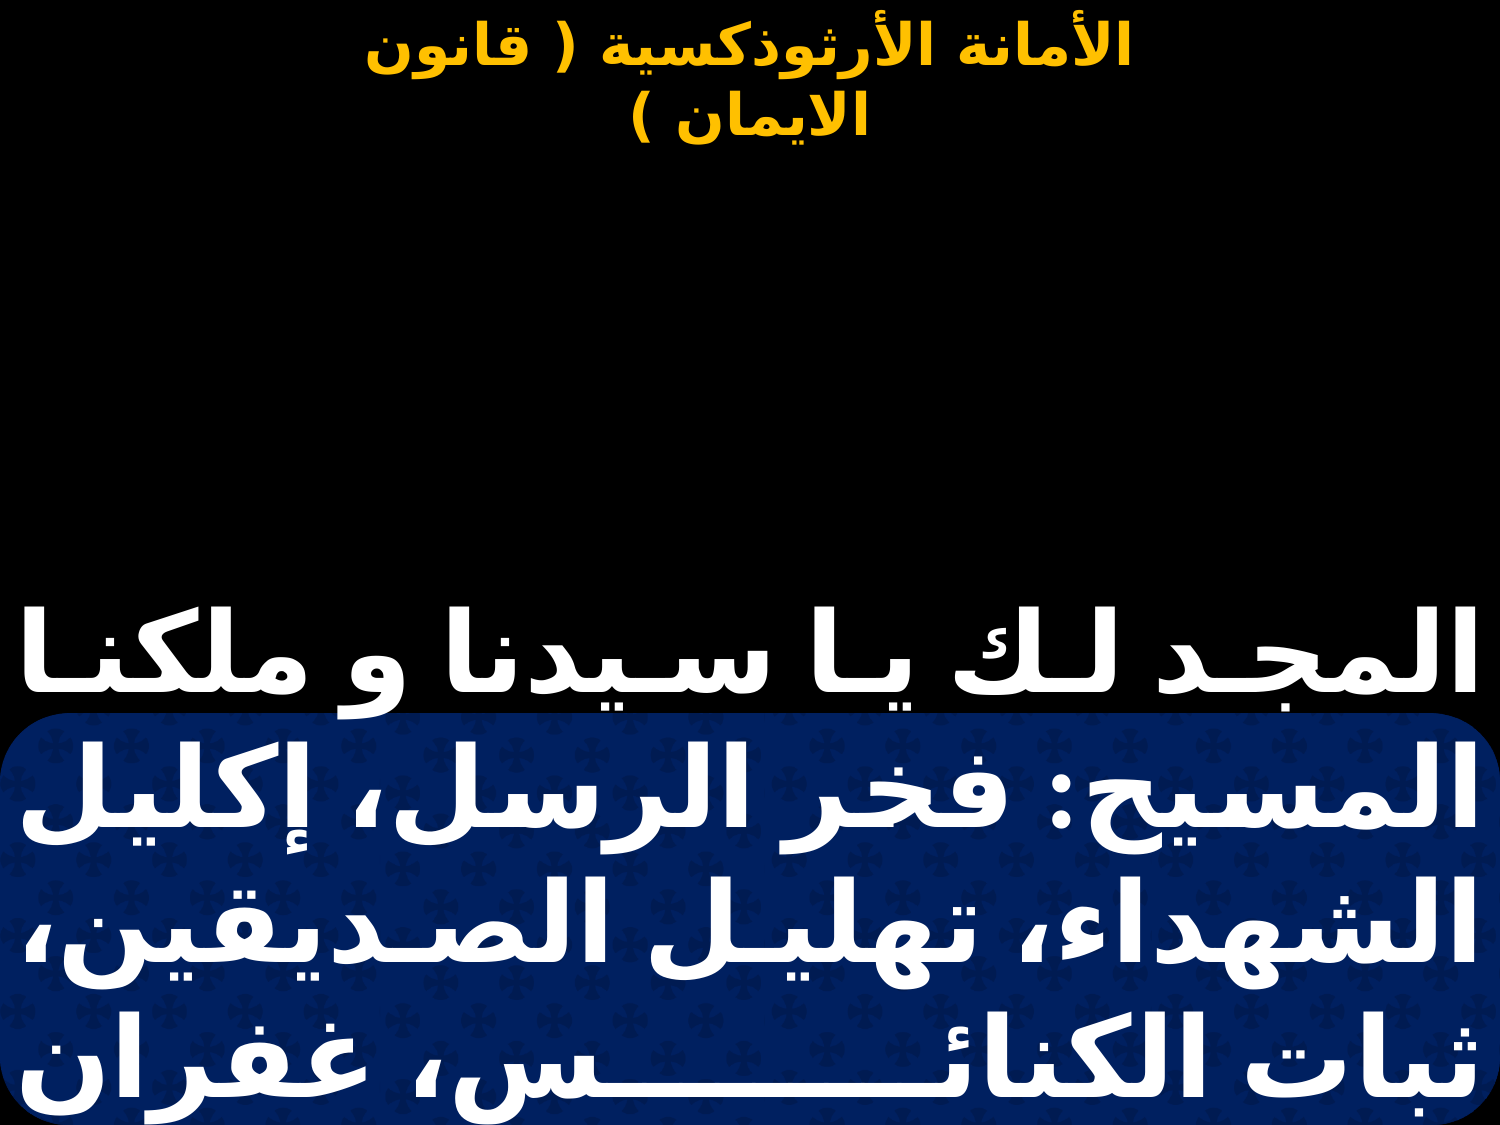

المجد لك يا سيدنا و ملكنا المسيح: فخر الرسل، إكليل الشهداء، تهليل الصديقين، ثبات الكنائس، غفران الخطايا.